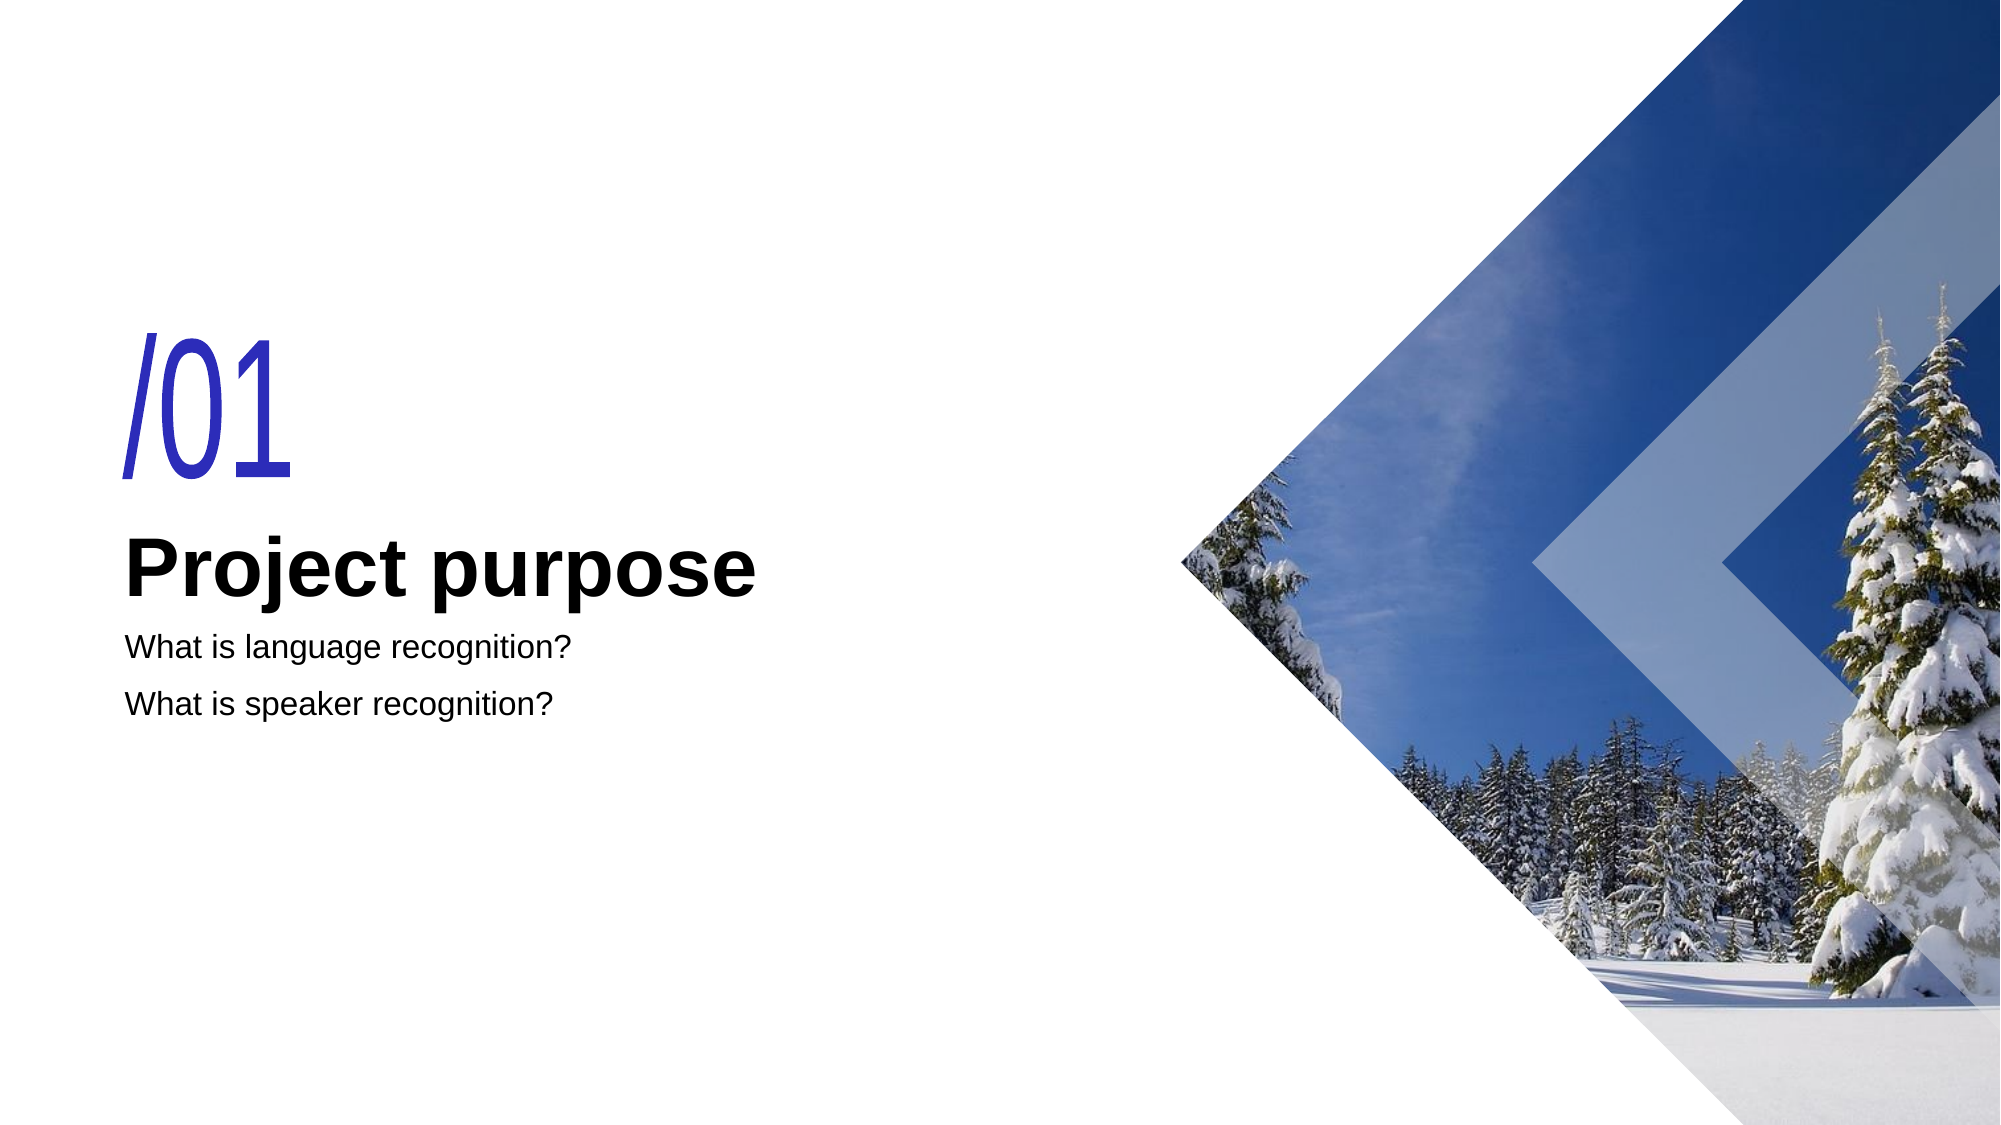

/01
# Project purpose
What is language recognition?
What is speaker recognition?